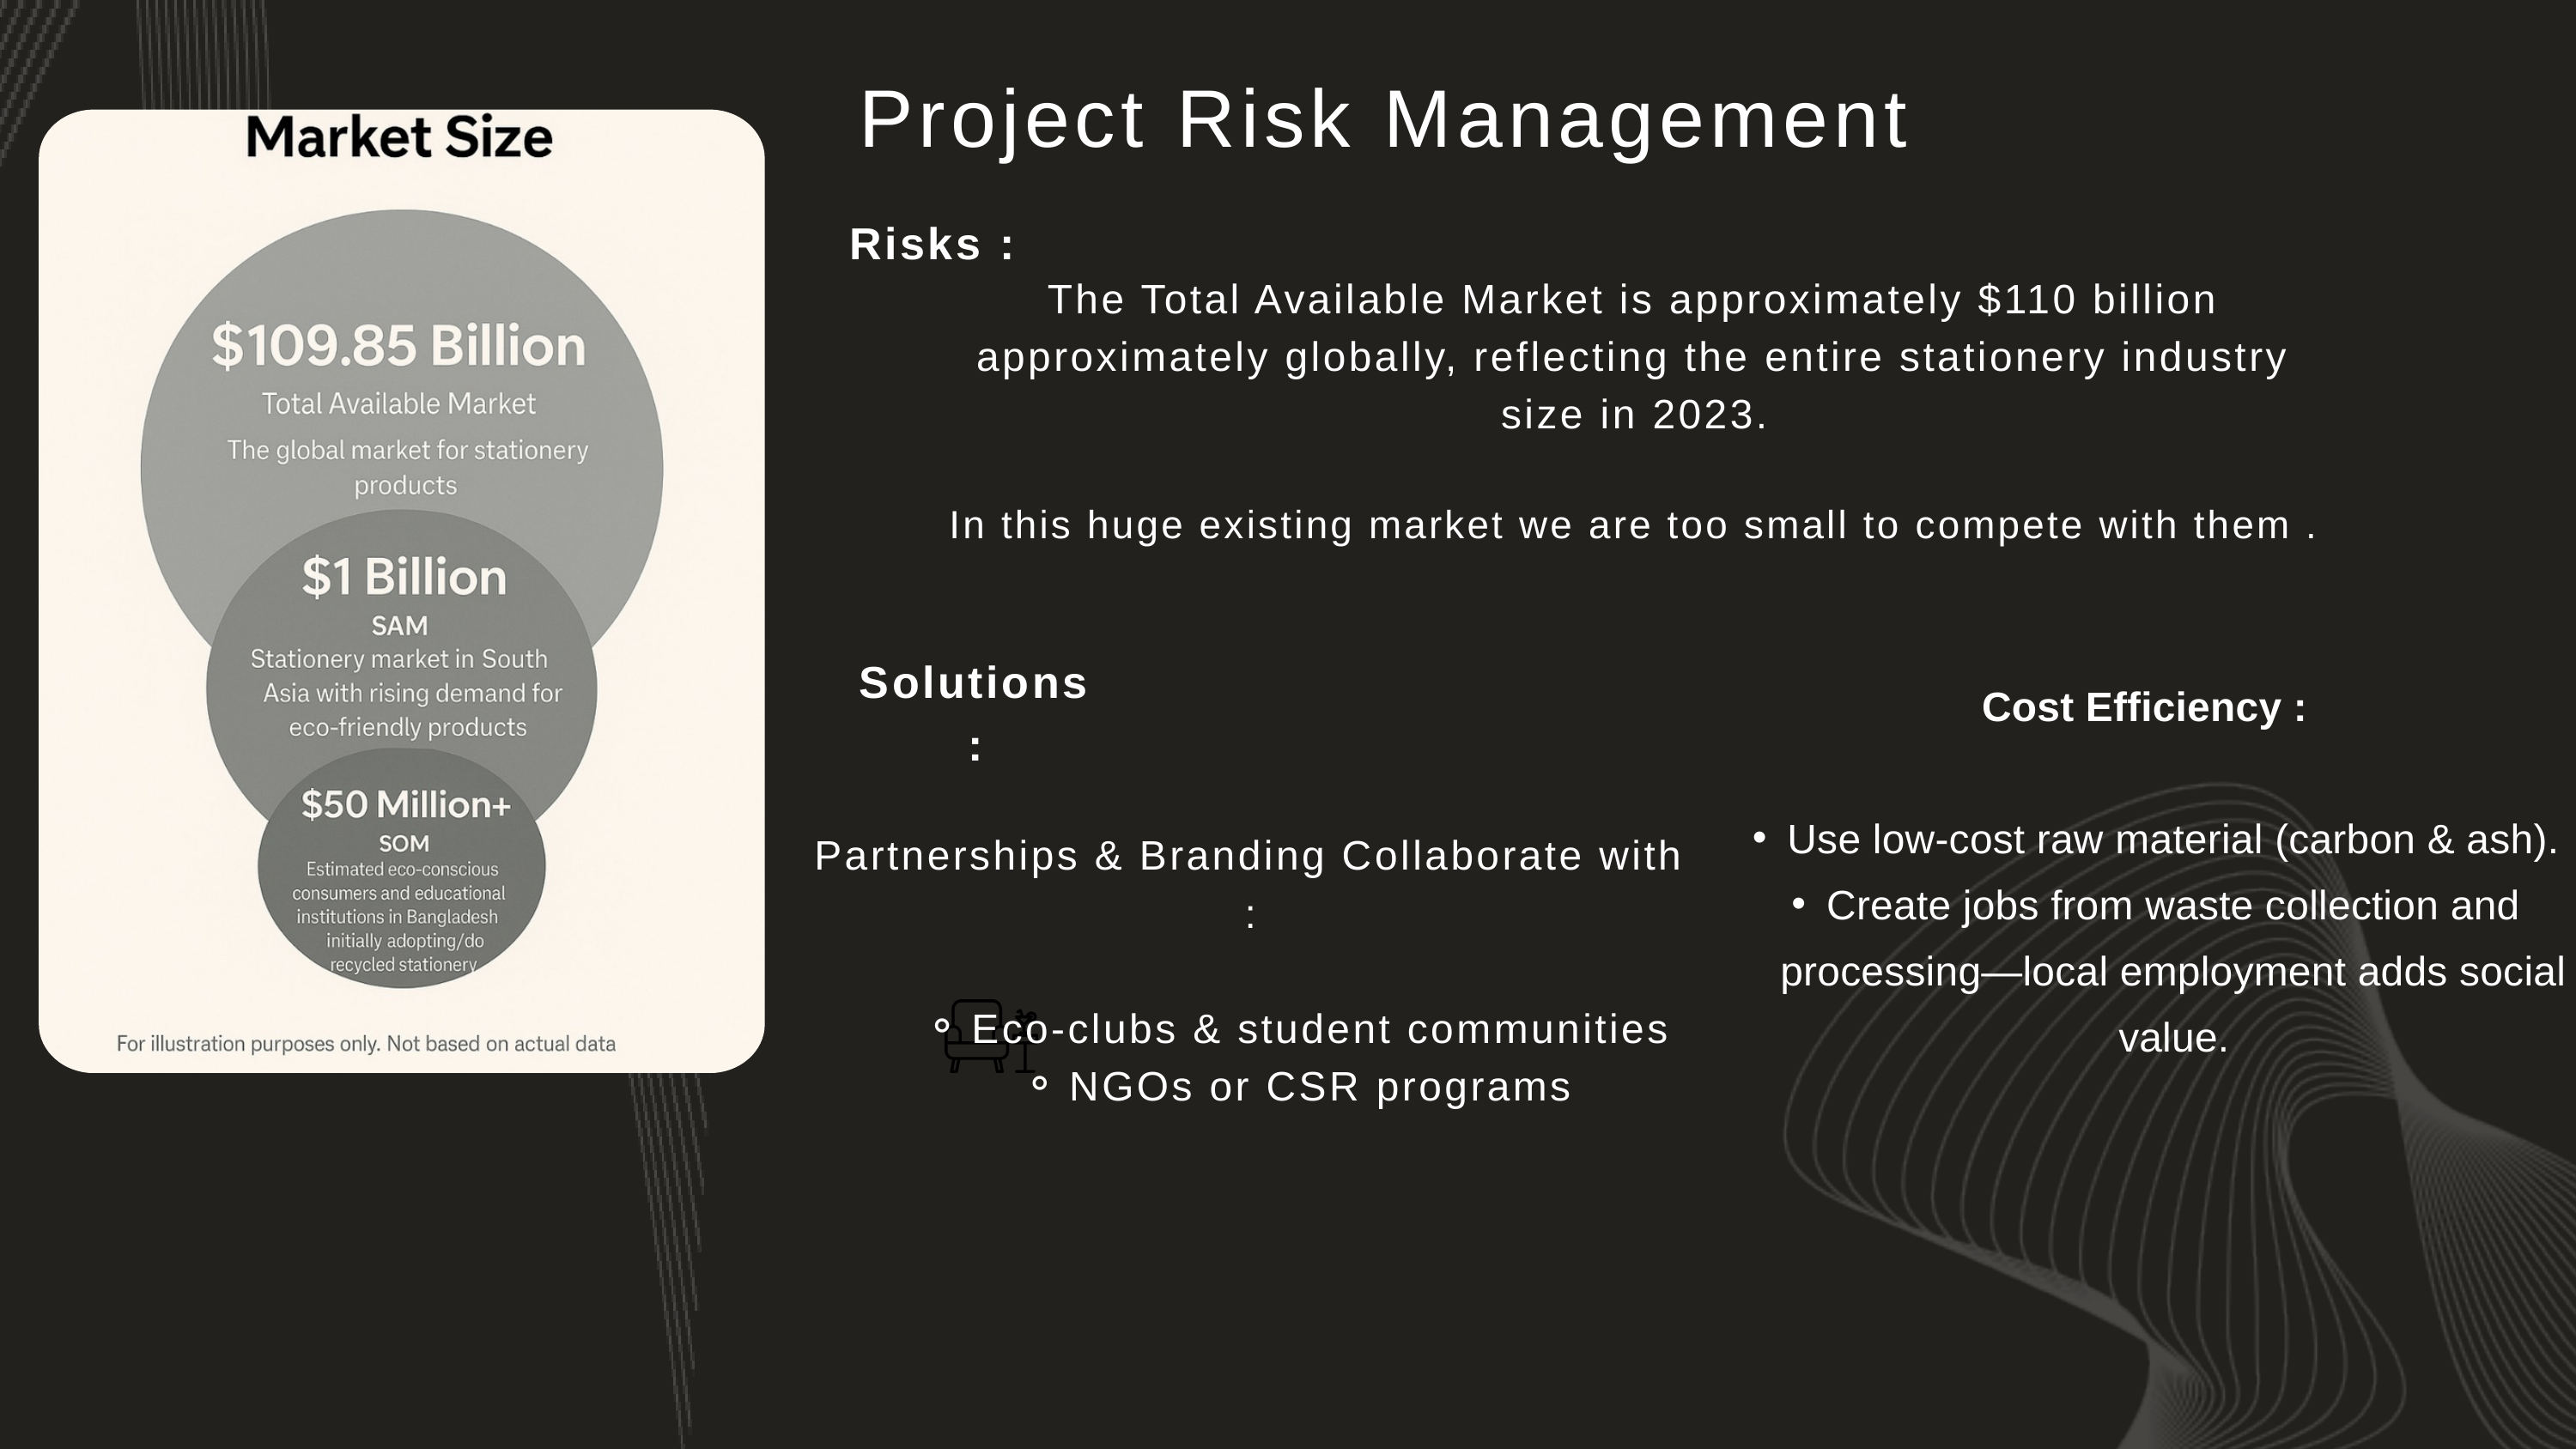

Project Risk Management

Risks :

The Total Available Market is approximately $110 billion approximately globally, reflecting the entire stationery industry size in 2023.

In this huge existing market we are too small to compete with them .

Solutions :
 Cost Efficiency :

Use low-cost raw material (carbon & ash).
Create jobs from waste collection and processing—local employment adds social value.

Partnerships & Branding Collaborate with :

Eco-clubs & student communities
NGOs or CSR programs